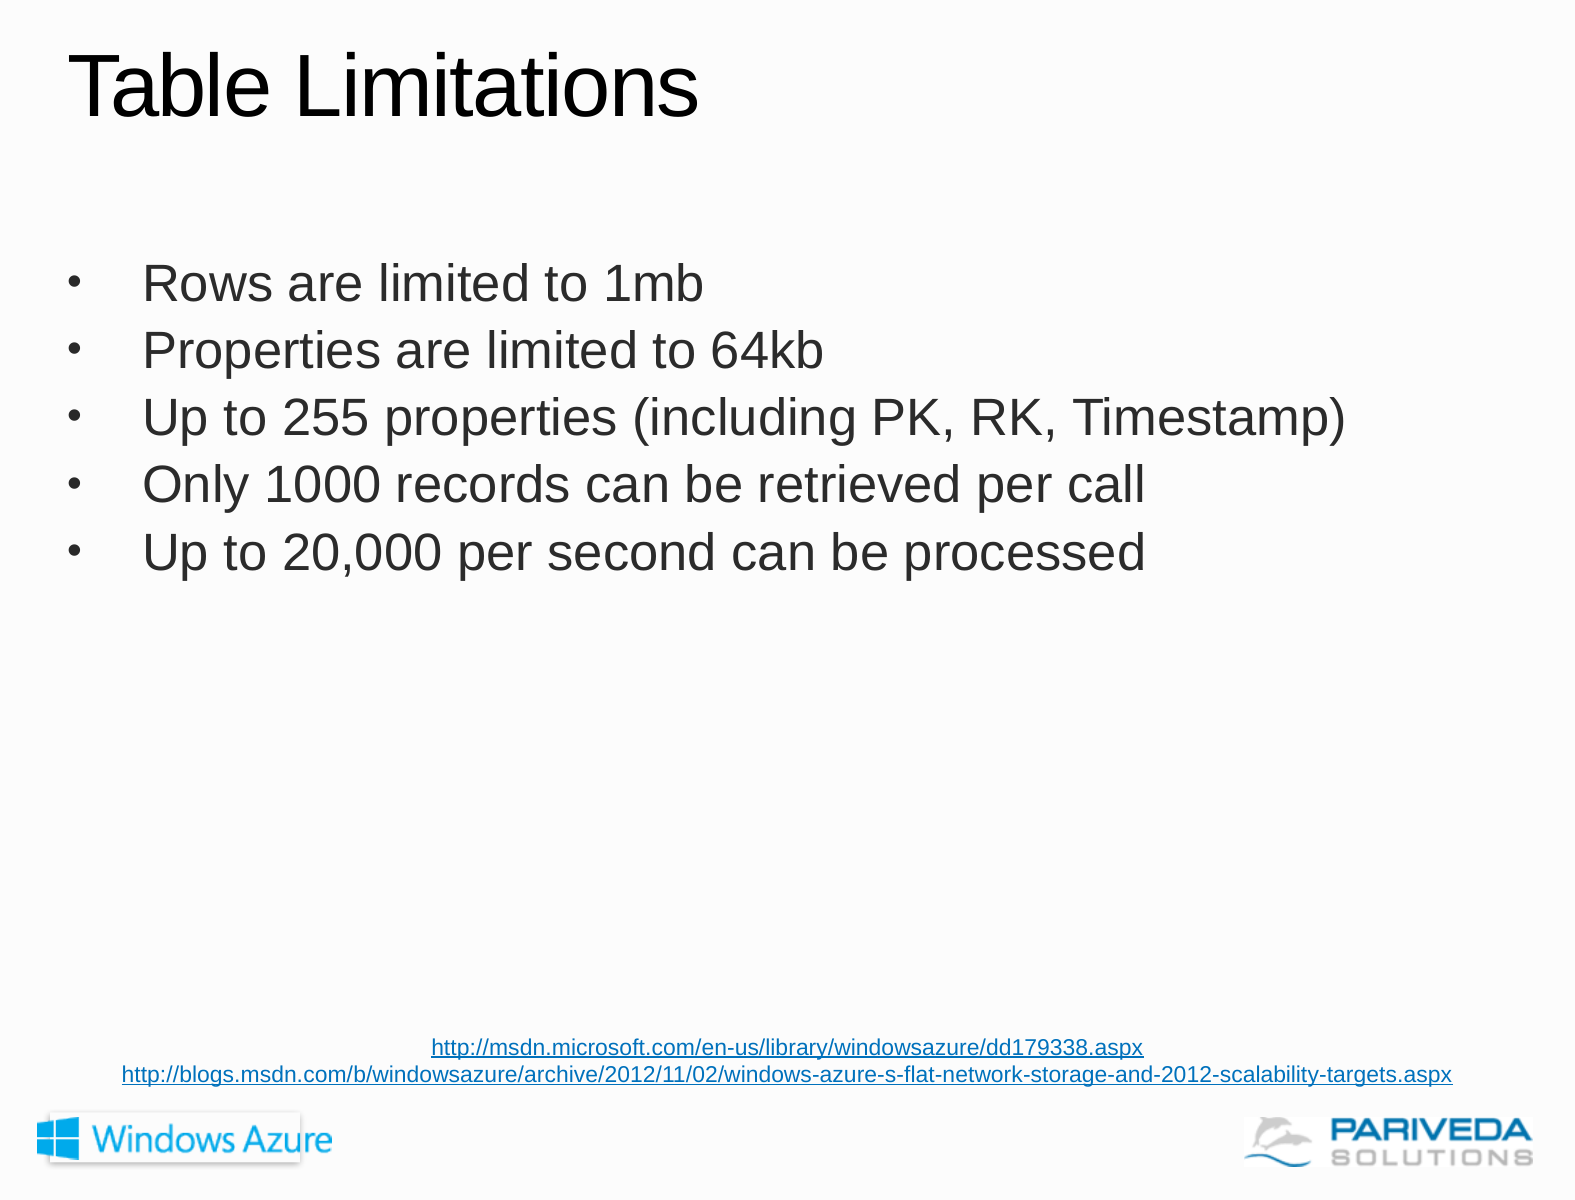

# Table Limitations
Rows are limited to 1mb
Properties are limited to 64kb
Up to 255 properties (including PK, RK, Timestamp)
Only 1000 records can be retrieved per call
Up to 20,000 per second can be processed
http://msdn.microsoft.com/en-us/library/windowsazure/dd179338.aspx
http://blogs.msdn.com/b/windowsazure/archive/2012/11/02/windows-azure-s-flat-network-storage-and-2012-scalability-targets.aspx